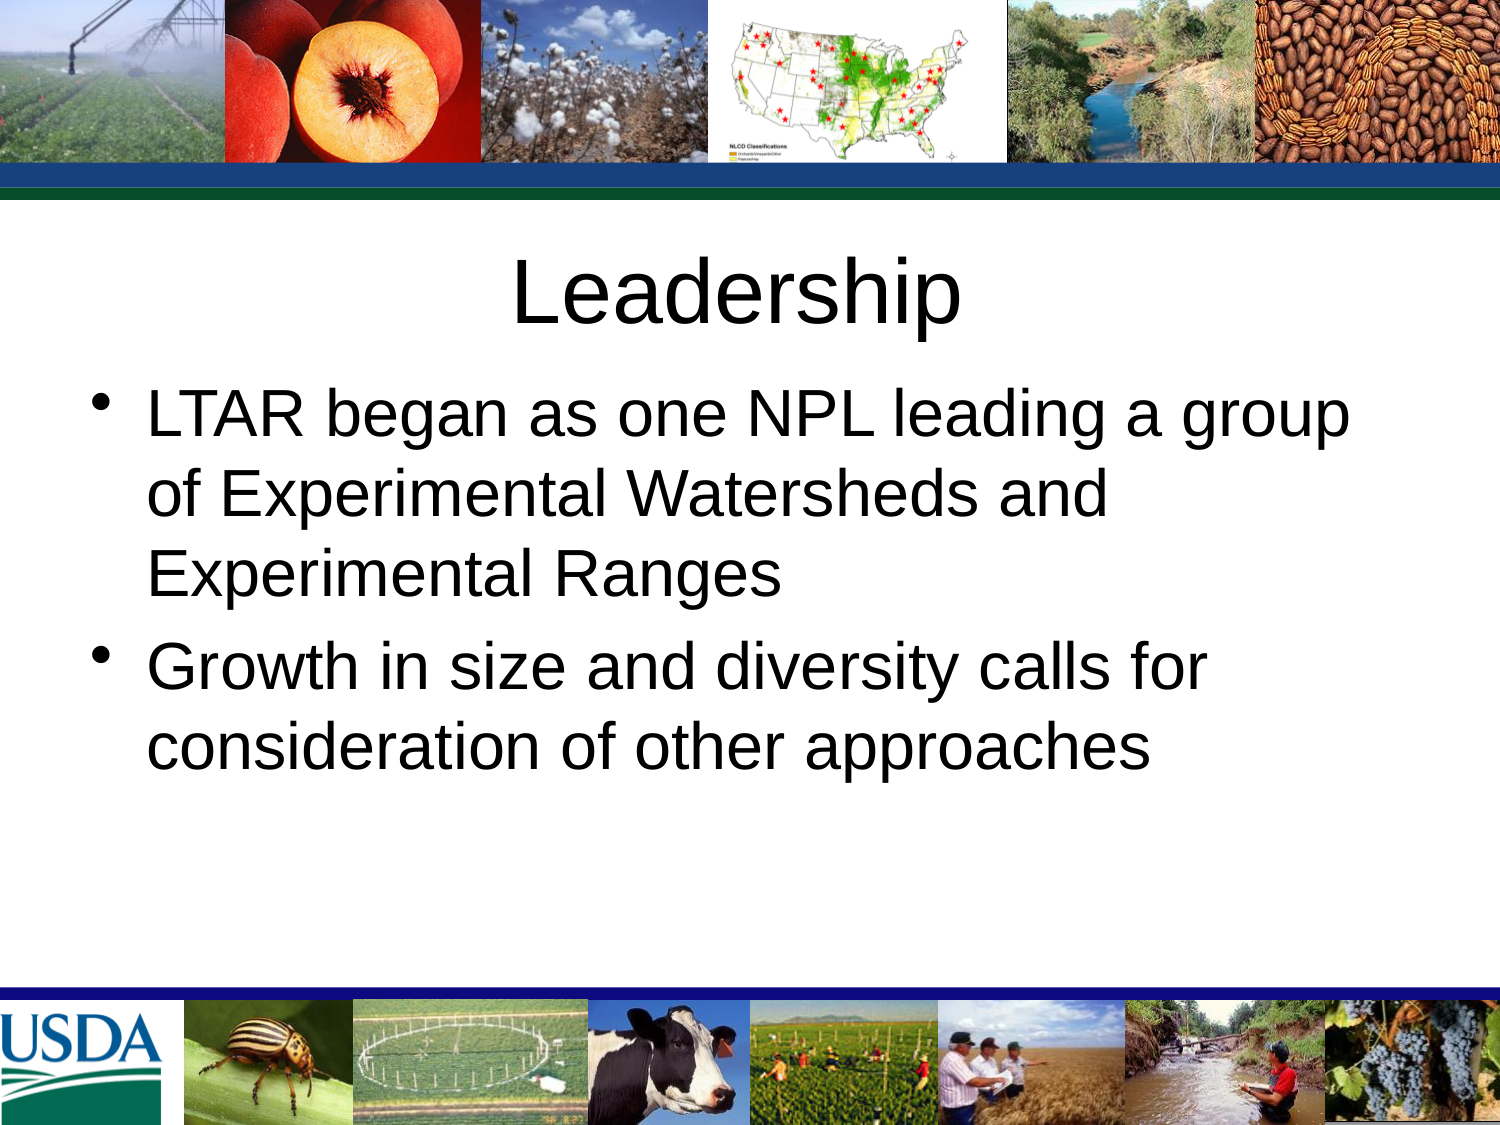

# Leadership
LTAR began as one NPL leading a group of Experimental Watersheds and Experimental Ranges
Growth in size and diversity calls for consideration of other approaches